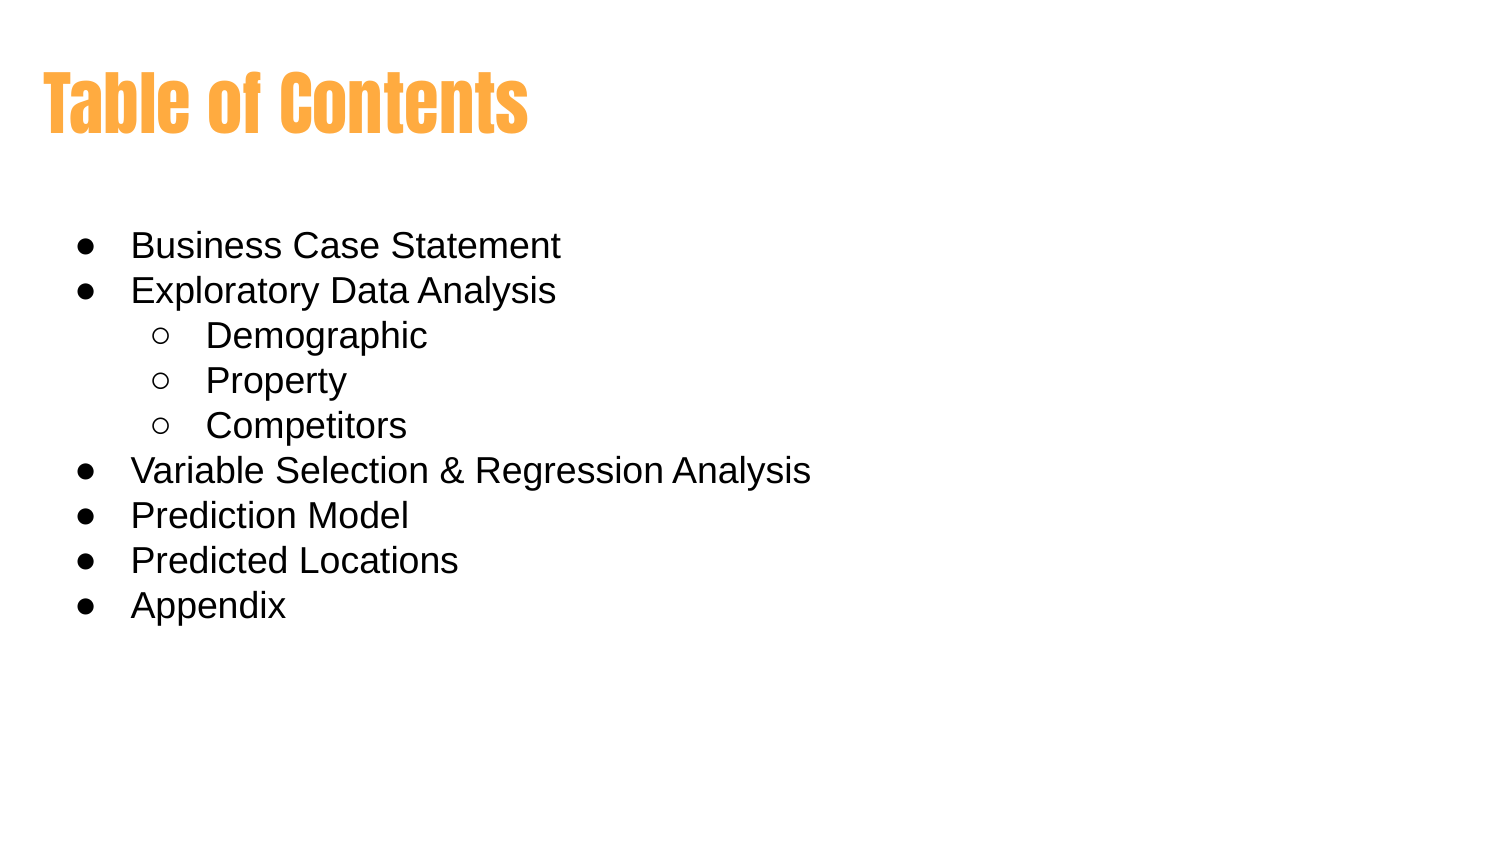

Table of Contents
Business Case Statement
Exploratory Data Analysis
Demographic
Property
Competitors
Variable Selection & Regression Analysis
Prediction Model
Predicted Locations
Appendix